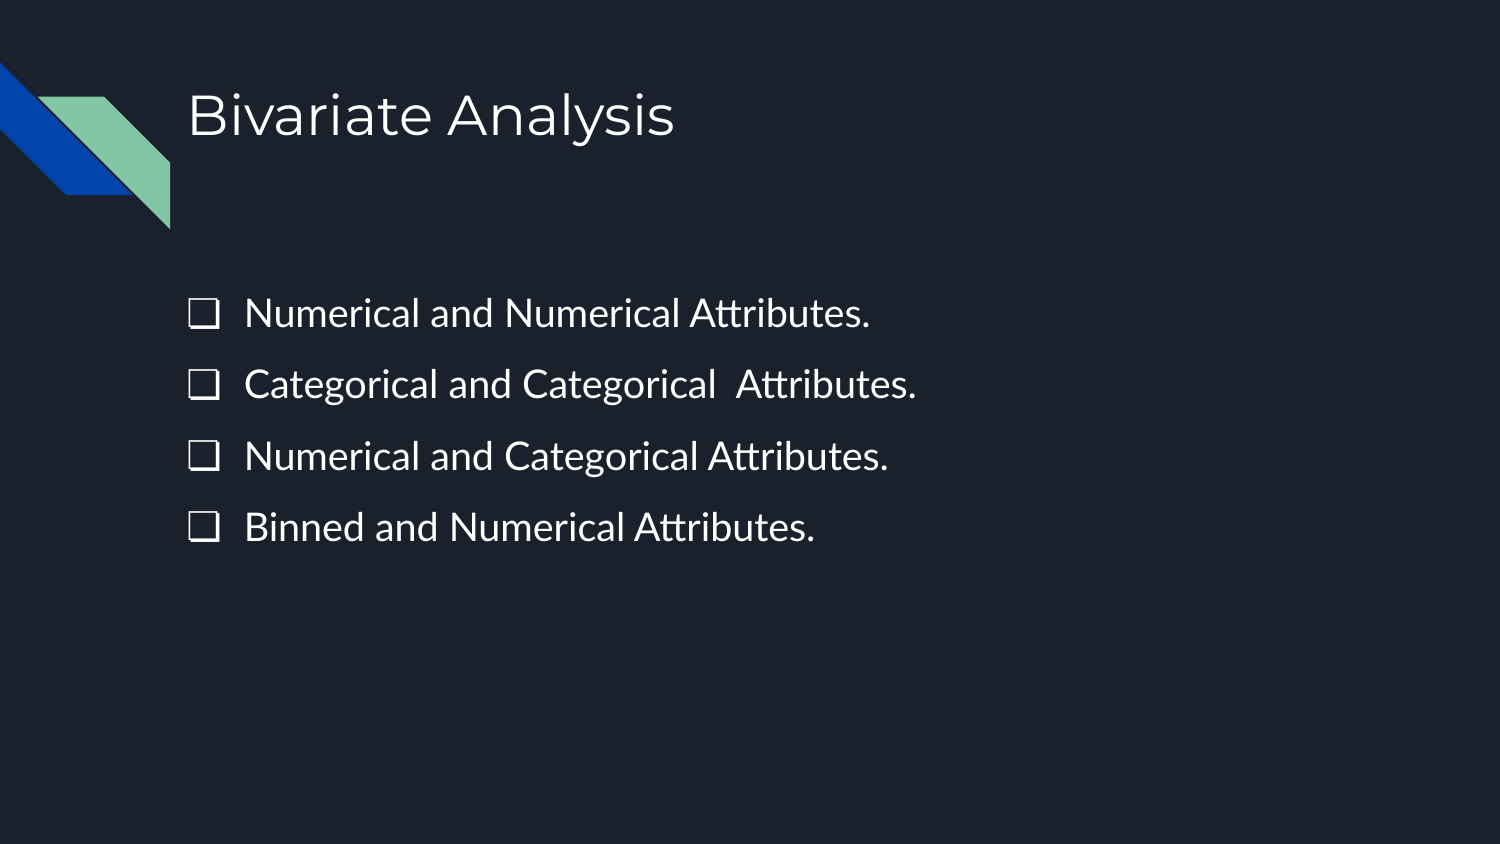

# Bivariate Analysis
Numerical and Numerical Attributes.
Categorical and Categorical  Attributes.
Numerical and Categorical Attributes.
Binned and Numerical Attributes.